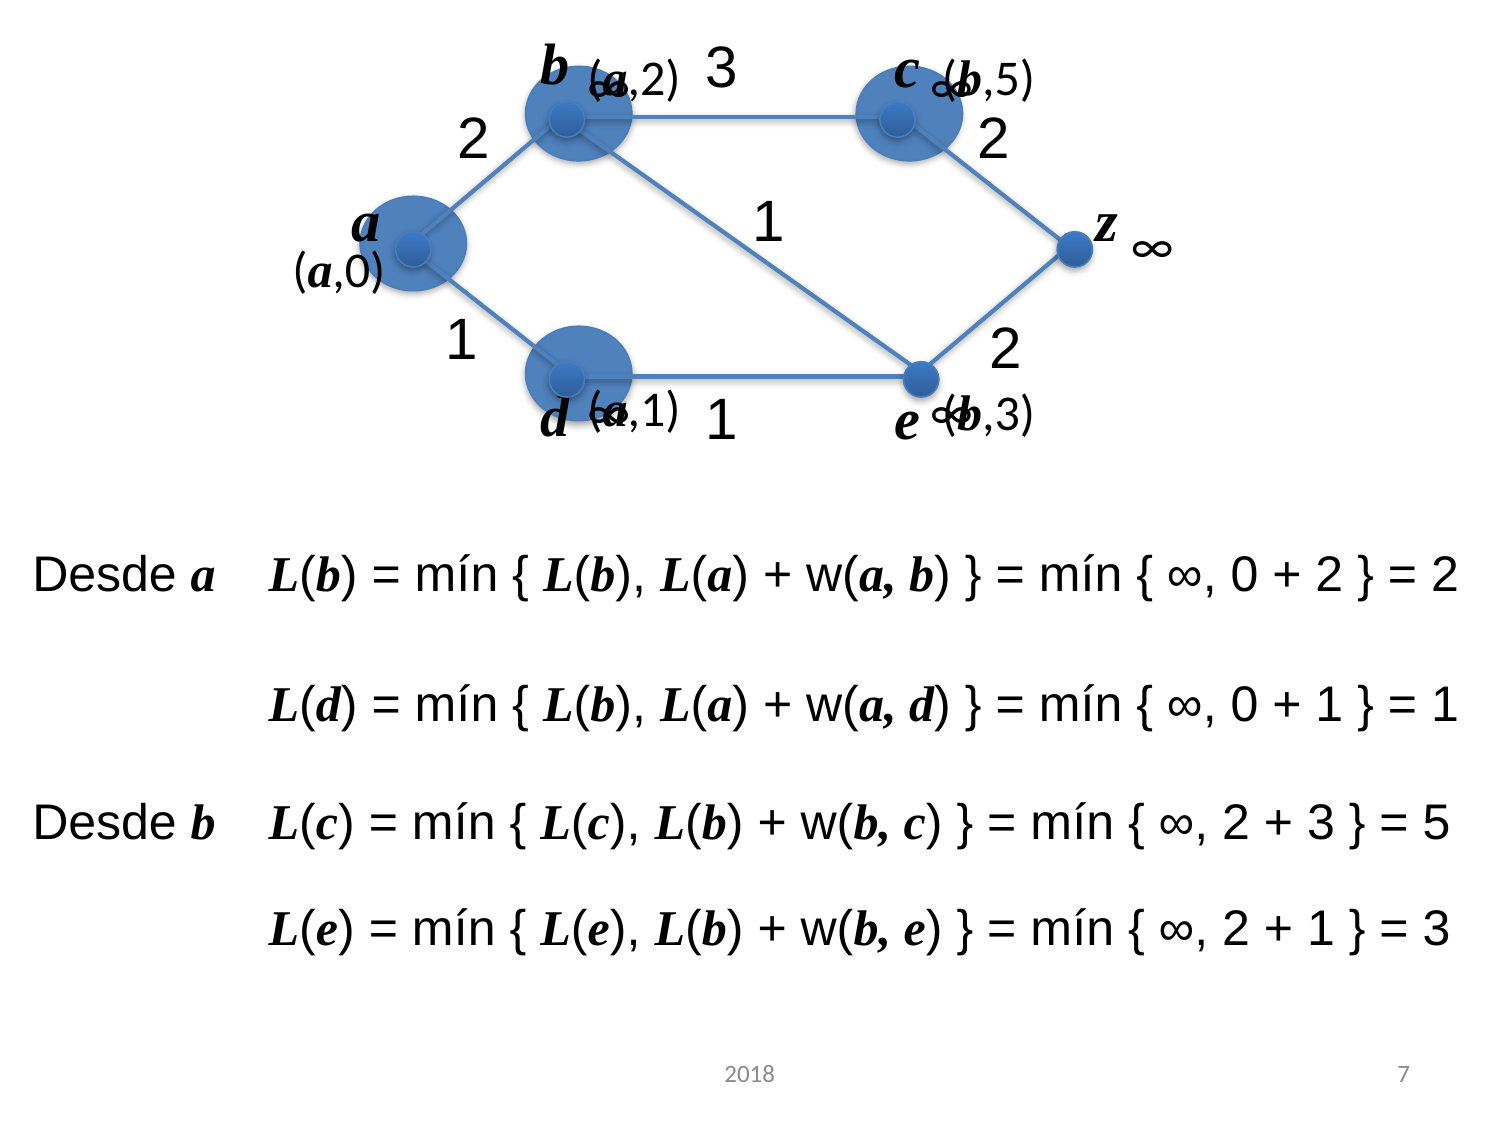

b
3
c
(a,2)
(b,5)
∞
∞

2
2

a
1
z

∞
(a,0)

1
2

(a,1)
d
∞
∞
1
e
(b,3)
Desde a
L(b) = mín { L(b), L(a) + w(a, b) } = mín { ∞, 0 + 2 } = 2
L(d) = mín { L(b), L(a) + w(a, d) } = mín { ∞, 0 + 1 } = 1
Desde b
L(c) = mín { L(c), L(b) + w(b, c) } = mín { ∞, 2 + 3 } = 5
L(e) = mín { L(e), L(b) + w(b, e) } = mín { ∞, 2 + 1 } = 3
2018
7